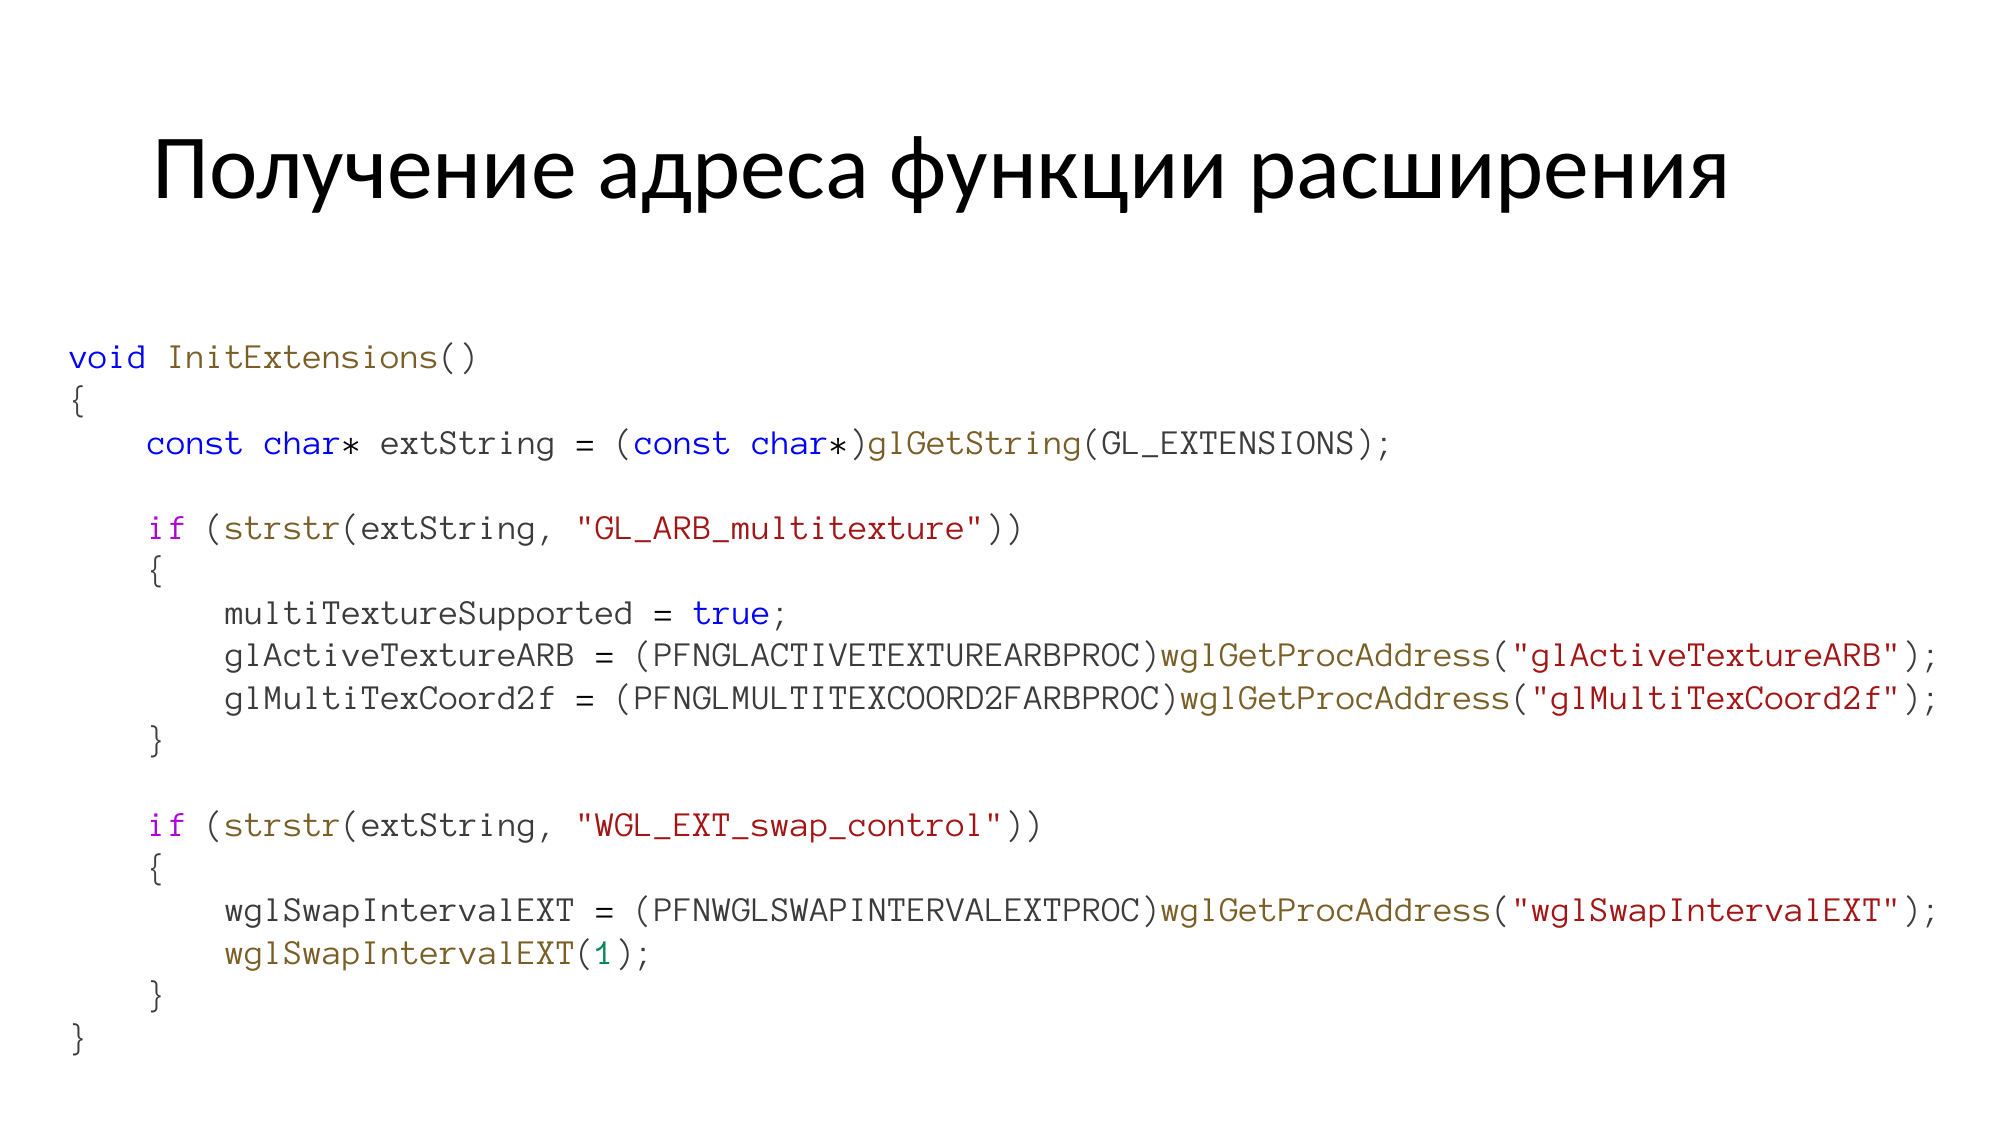

# Получение адреса функции расширения
void InitExtensions()
{
    const char* extString = (const char*)glGetString(GL_EXTENSIONS);
    if (strstr(extString, "GL_ARB_multitexture"))
    {
        multiTextureSupported = true;
        glActiveTextureARB = (PFNGLACTIVETEXTUREARBPROC)wglGetProcAddress("glActiveTextureARB");
        glMultiTexCoord2f = (PFNGLMULTITEXCOORD2FARBPROC)wglGetProcAddress("glMultiTexCoord2f");
    }
    if (strstr(extString, "WGL_EXT_swap_control"))
    {
        wglSwapIntervalEXT = (PFNWGLSWAPINTERVALEXTPROC)wglGetProcAddress("wglSwapIntervalEXT");
        wglSwapIntervalEXT(1);
    }
}